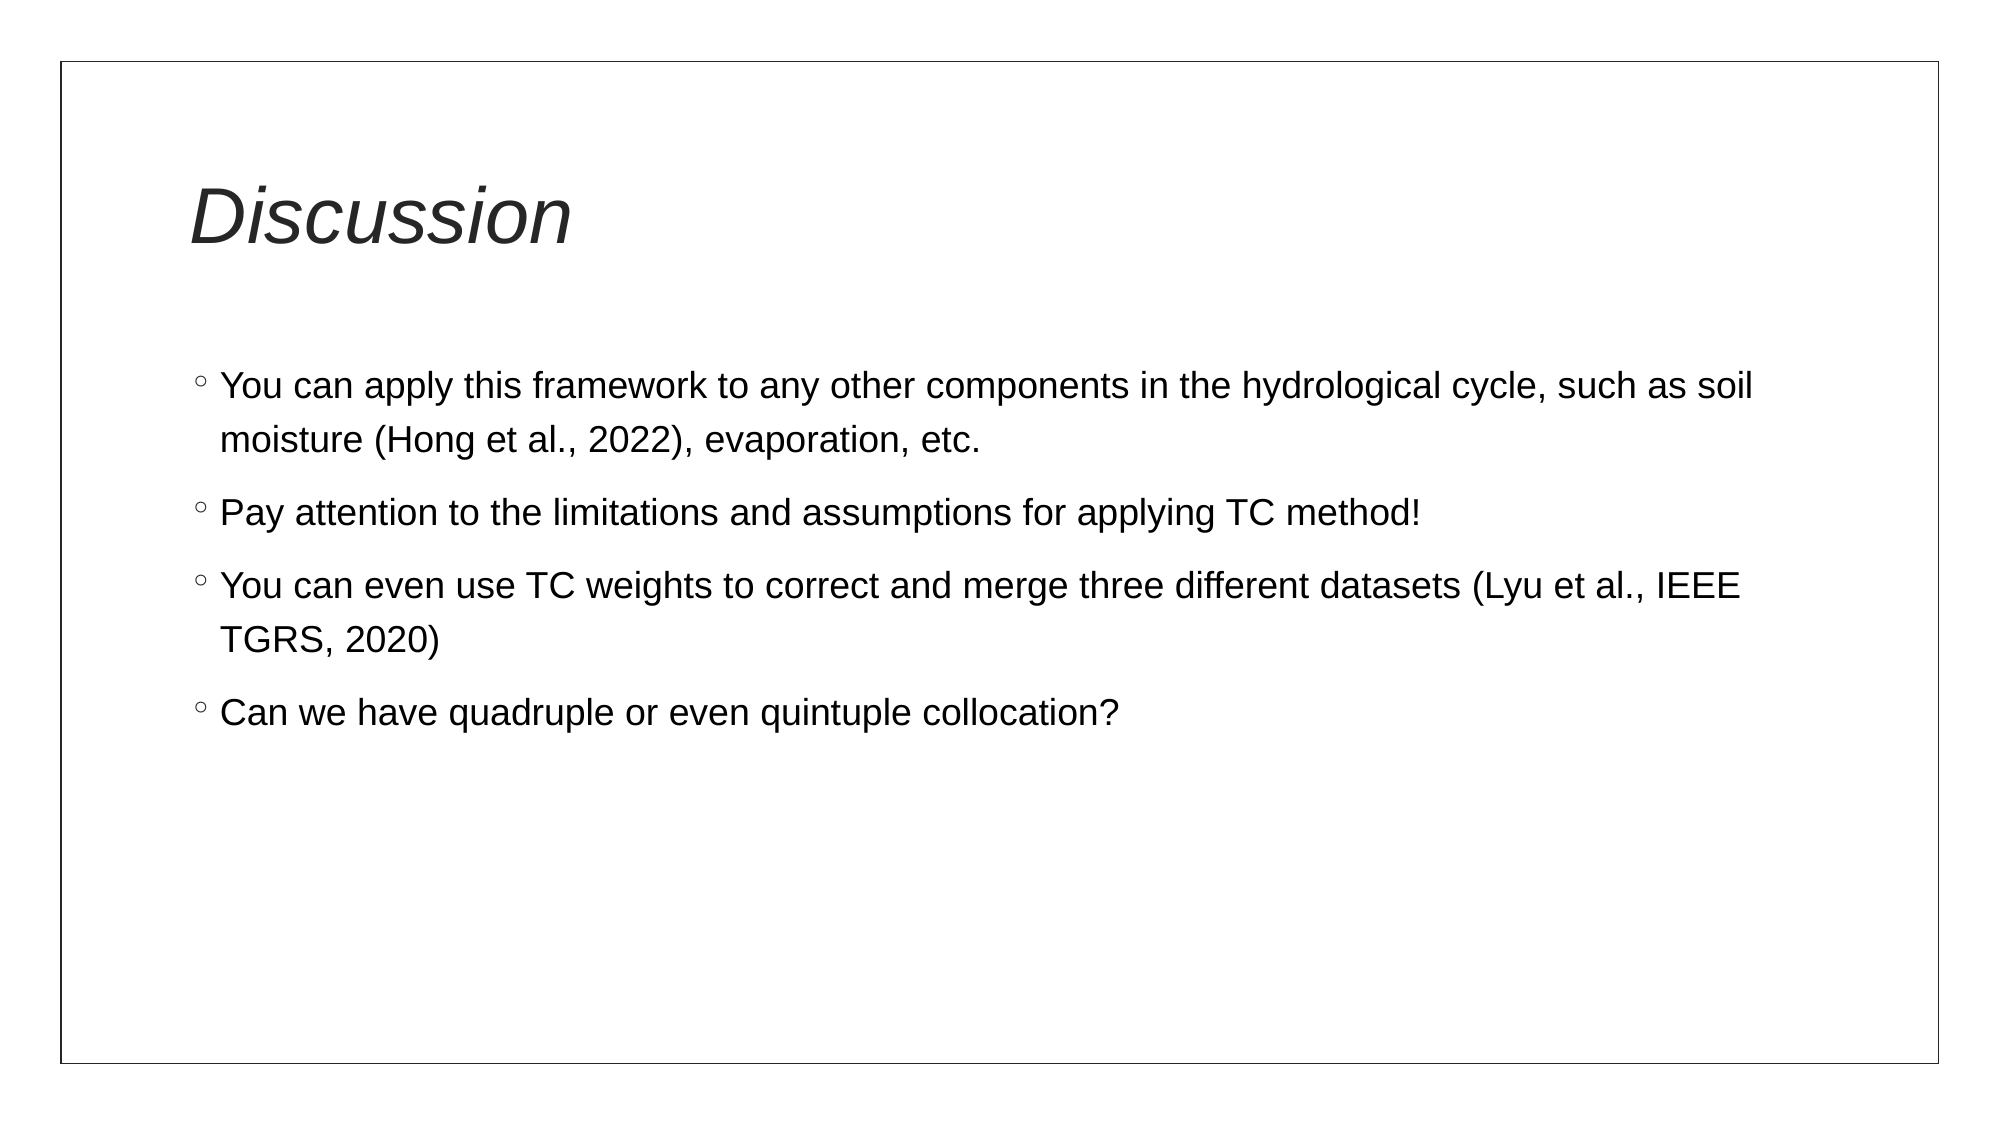

# Discussion
You can apply this framework to any other components in the hydrological cycle, such as soil moisture (Hong et al., 2022), evaporation, etc.
Pay attention to the limitations and assumptions for applying TC method!
You can even use TC weights to correct and merge three different datasets (Lyu et al., IEEE TGRS, 2020)
Can we have quadruple or even quintuple collocation?